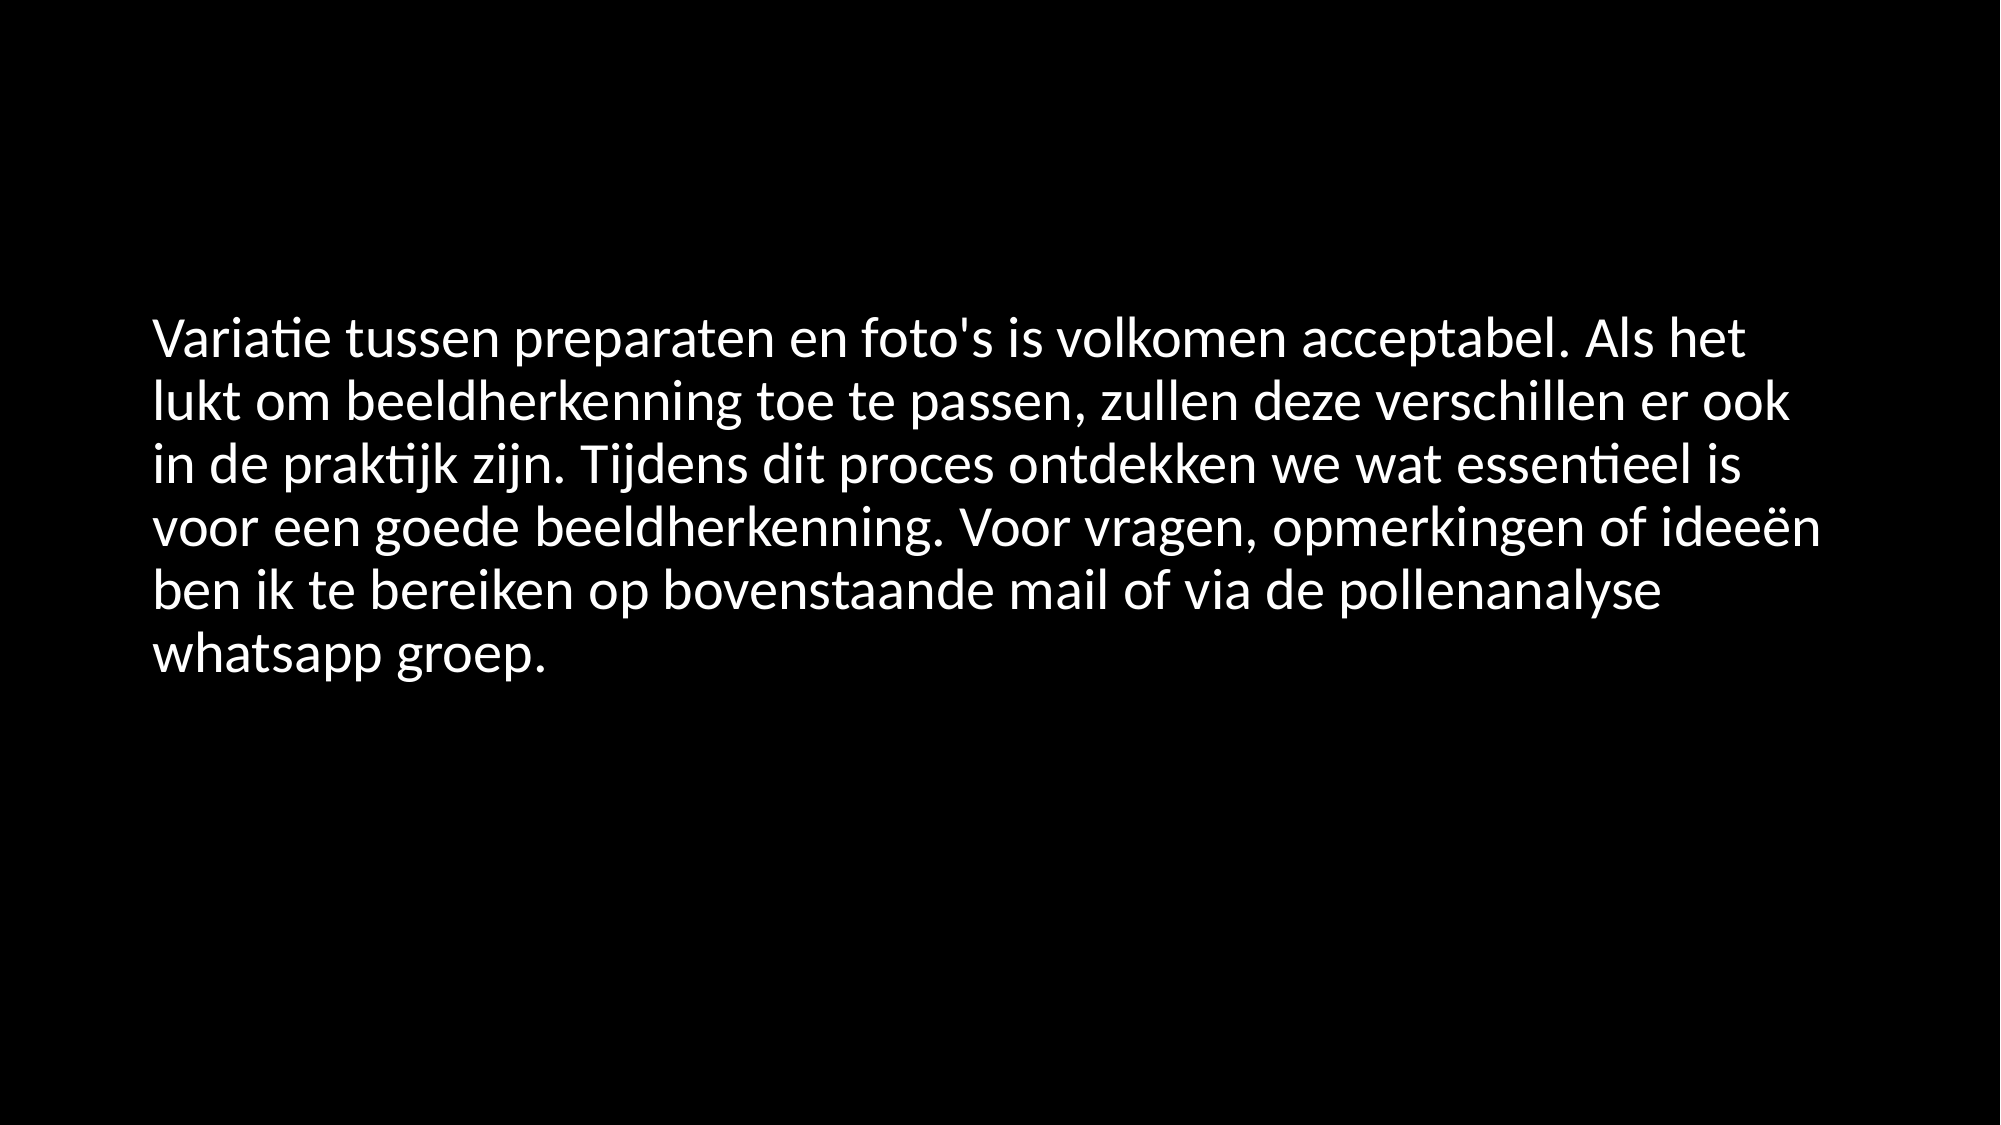

#
Variatie tussen preparaten en foto's is volkomen acceptabel. Als het lukt om beeldherkenning toe te passen, zullen deze verschillen er ook in de praktijk zijn. Tijdens dit proces ontdekken we wat essentieel is voor een goede beeldherkenning. Voor vragen, opmerkingen of ideeën ben ik te bereiken op bovenstaande mail of via de pollenanalyse whatsapp groep.